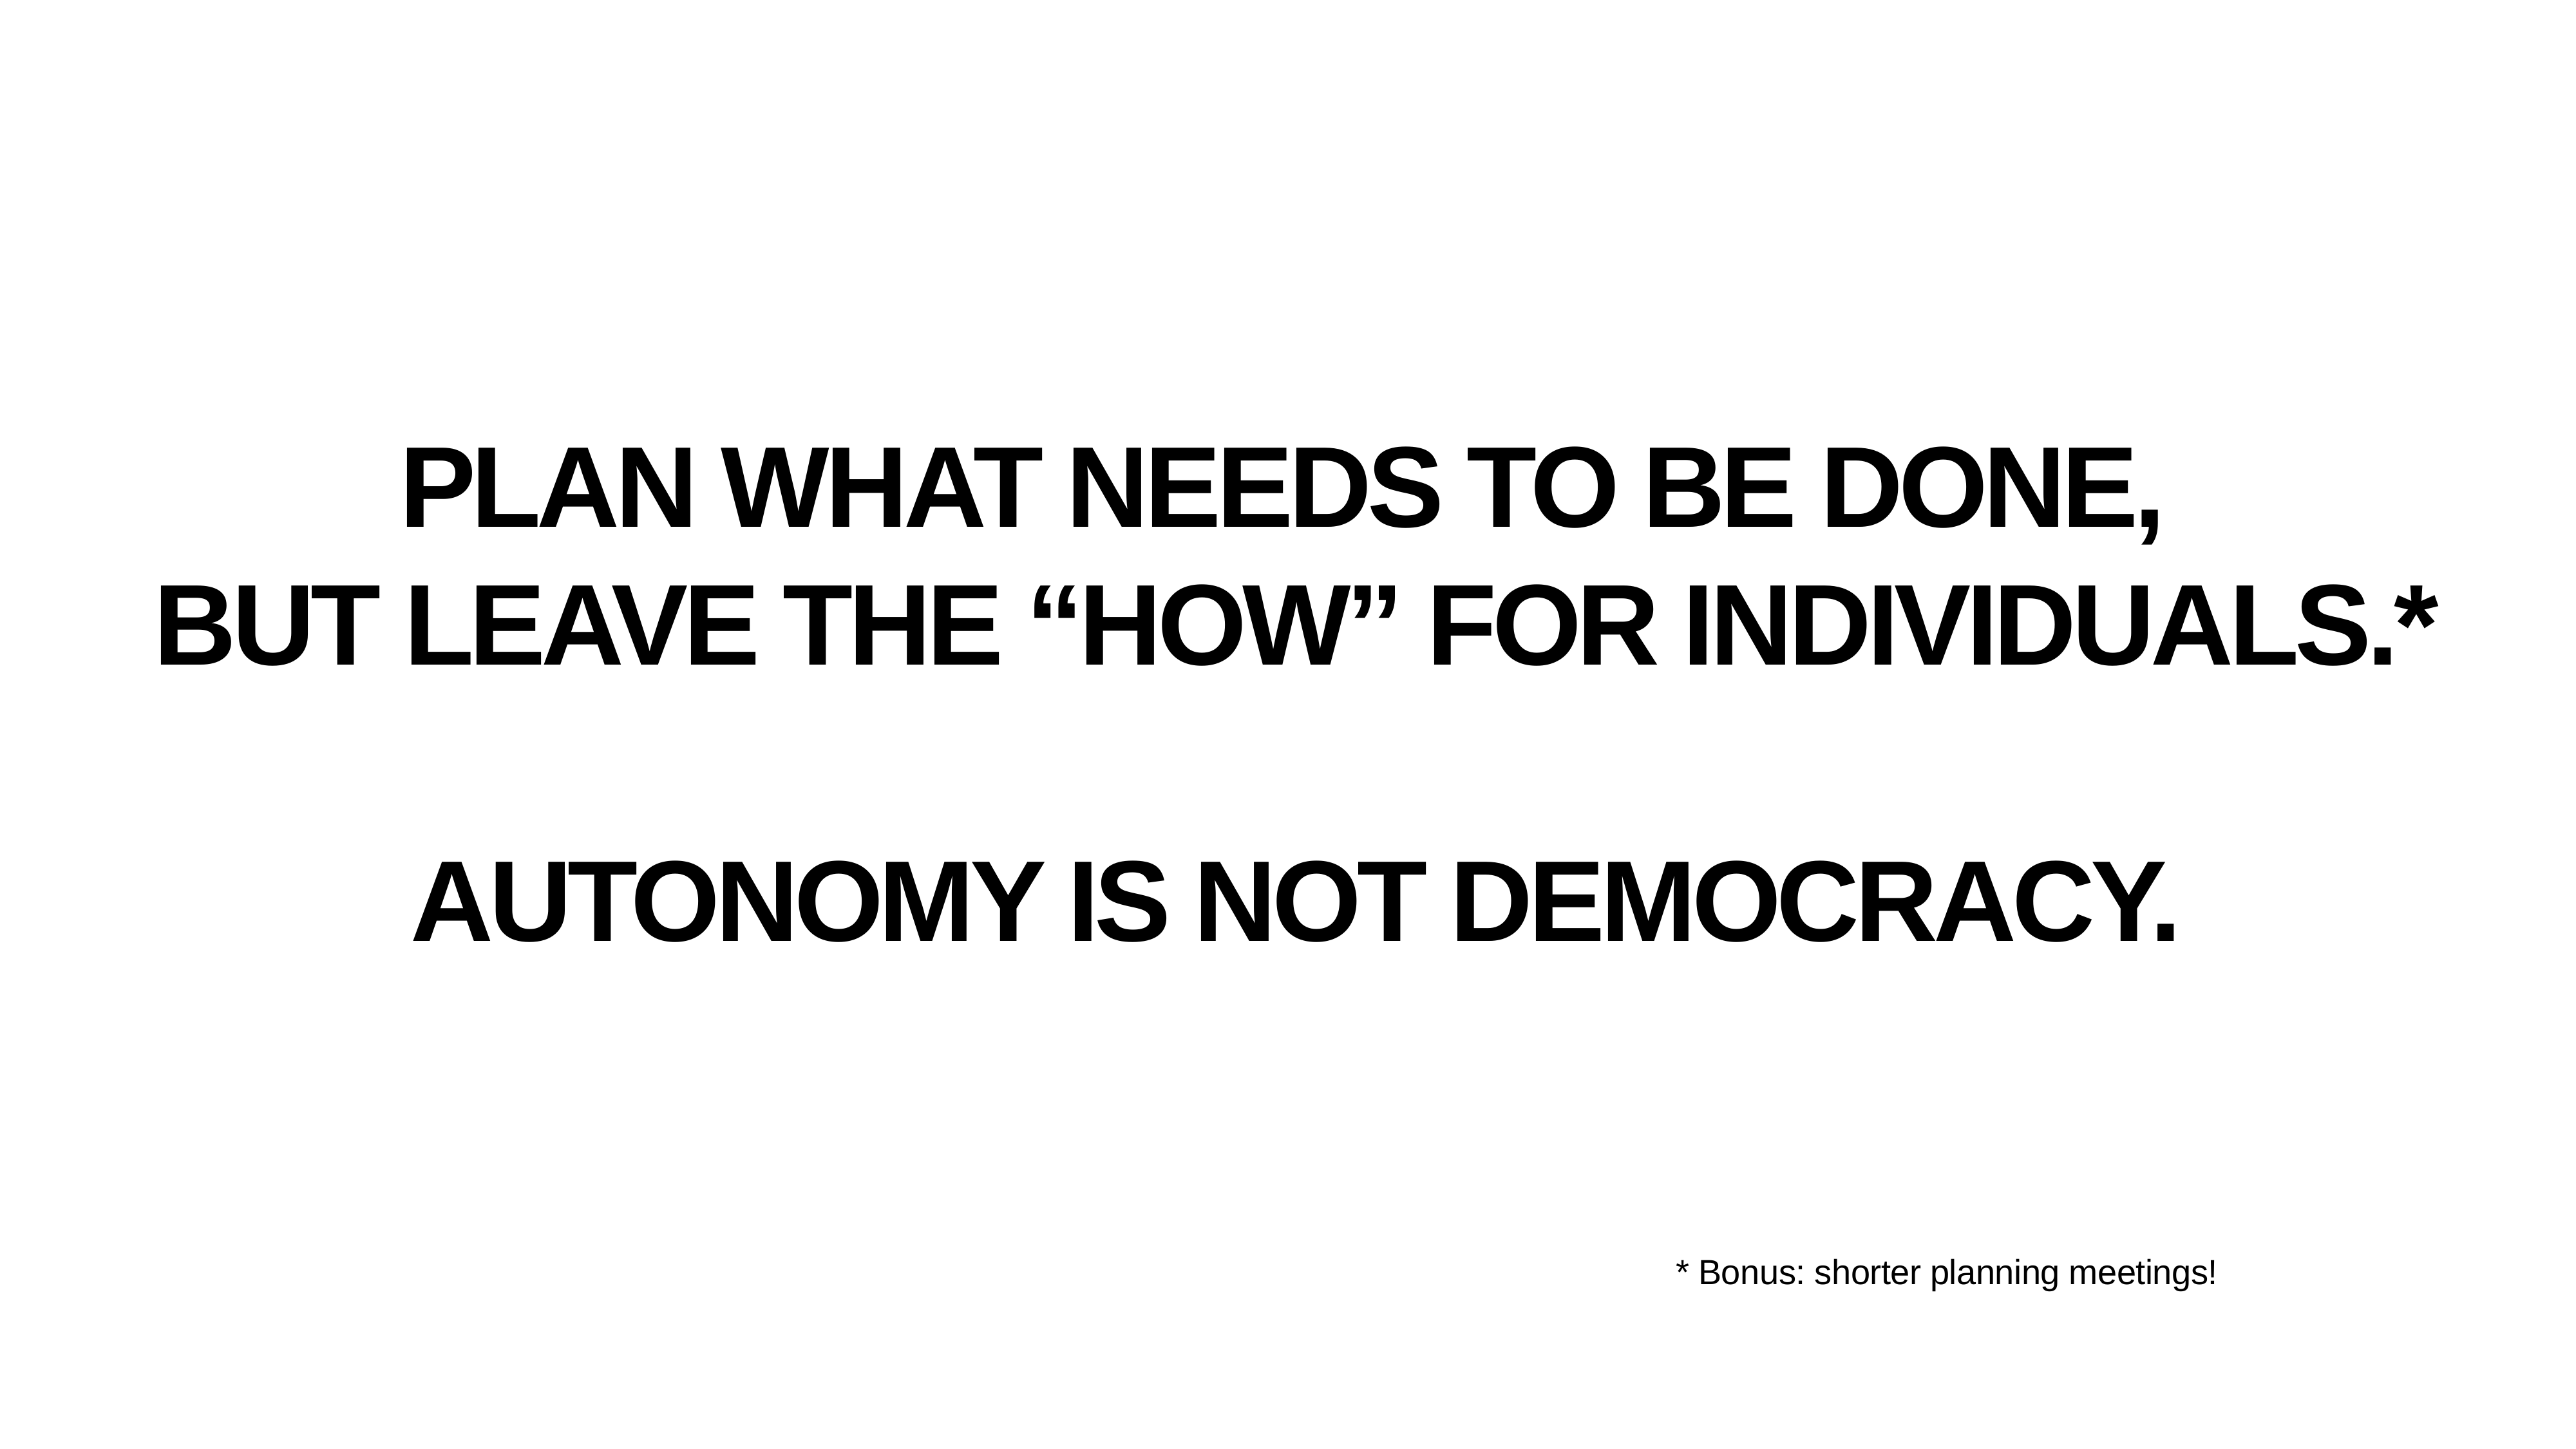

Plan what needs to be done,
but leave the “how” for individuals.*

Autonomy is not democracy.
* Bonus: shorter planning meetings!